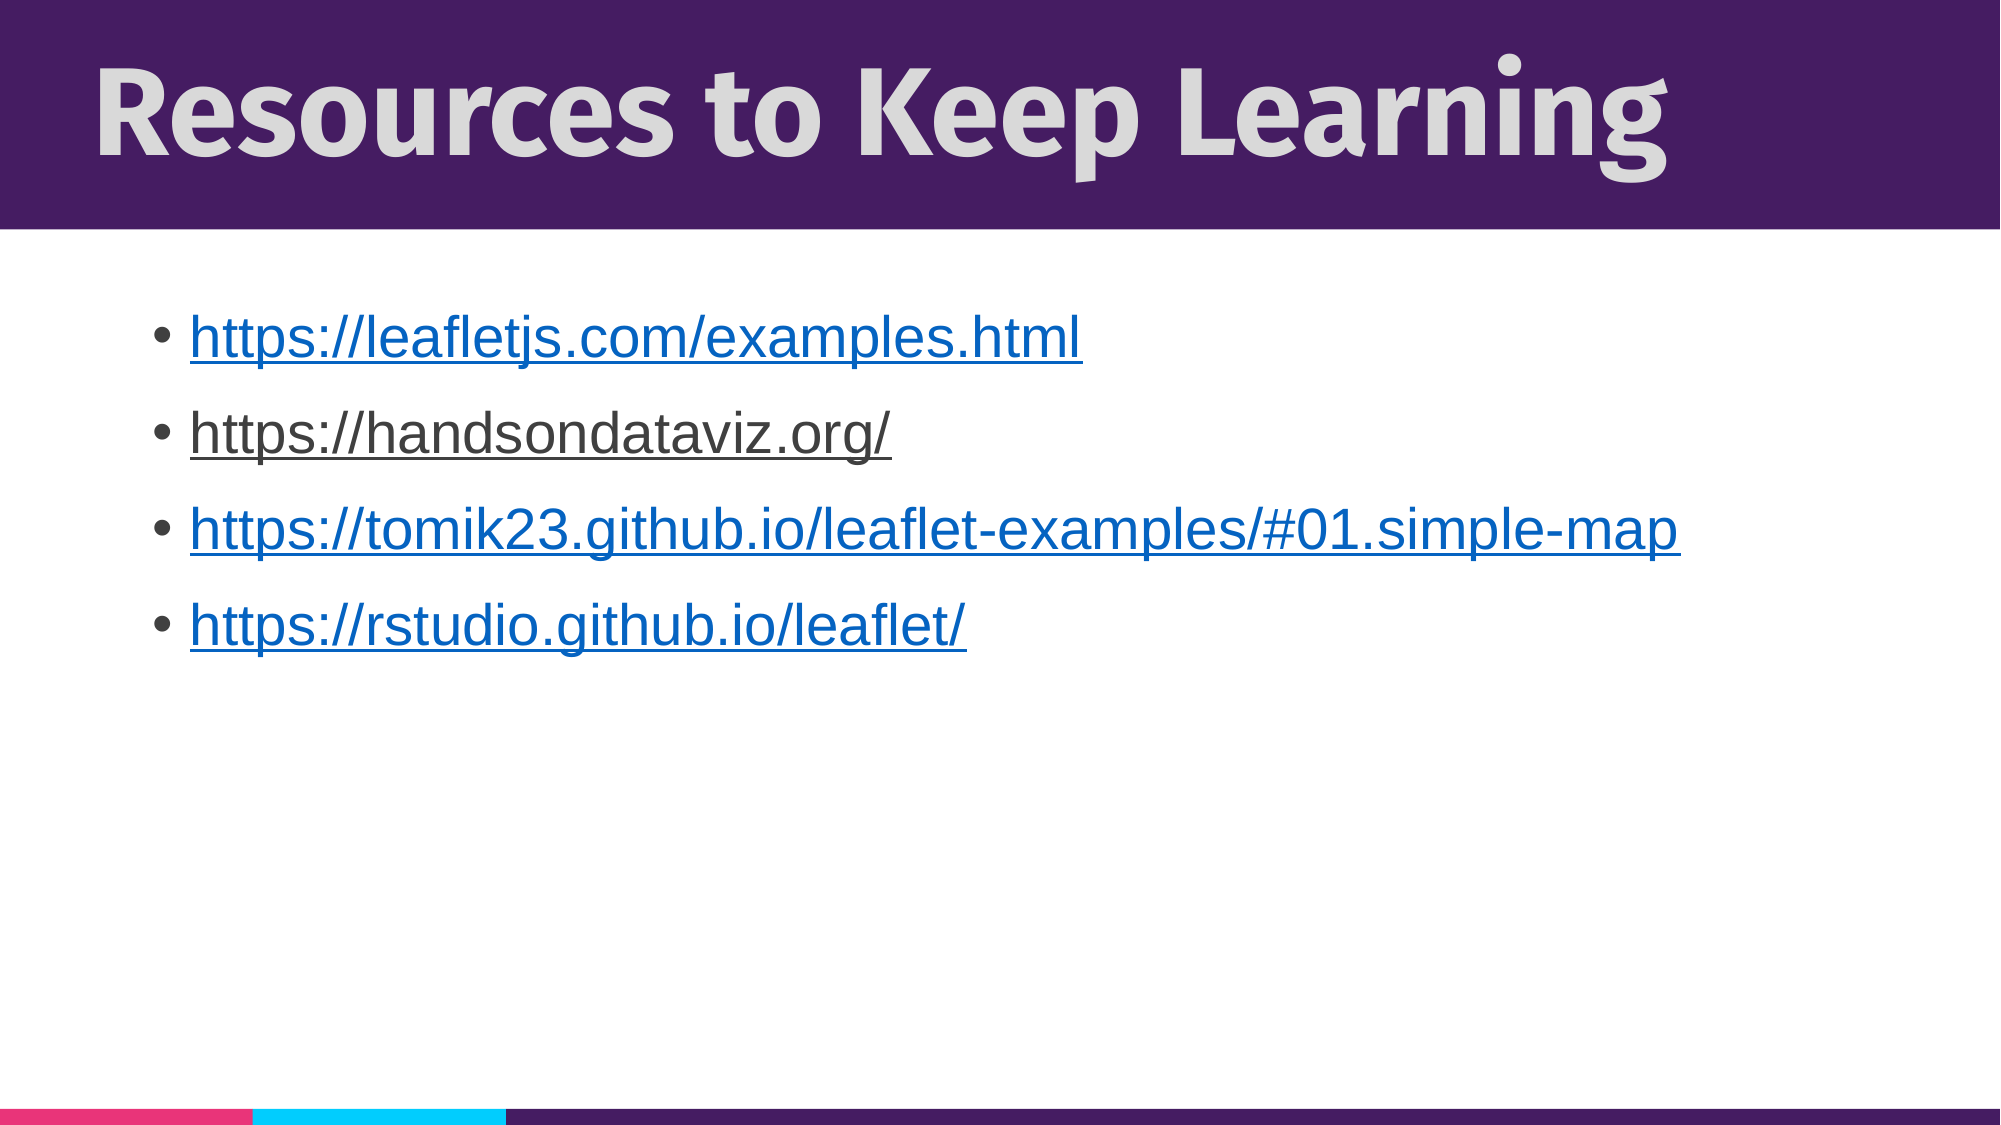

# Resources to Keep Learning
https://leafletjs.com/examples.html
https://handsondataviz.org/
https://tomik23.github.io/leaflet-examples/#01.simple-map
https://rstudio.github.io/leaflet/